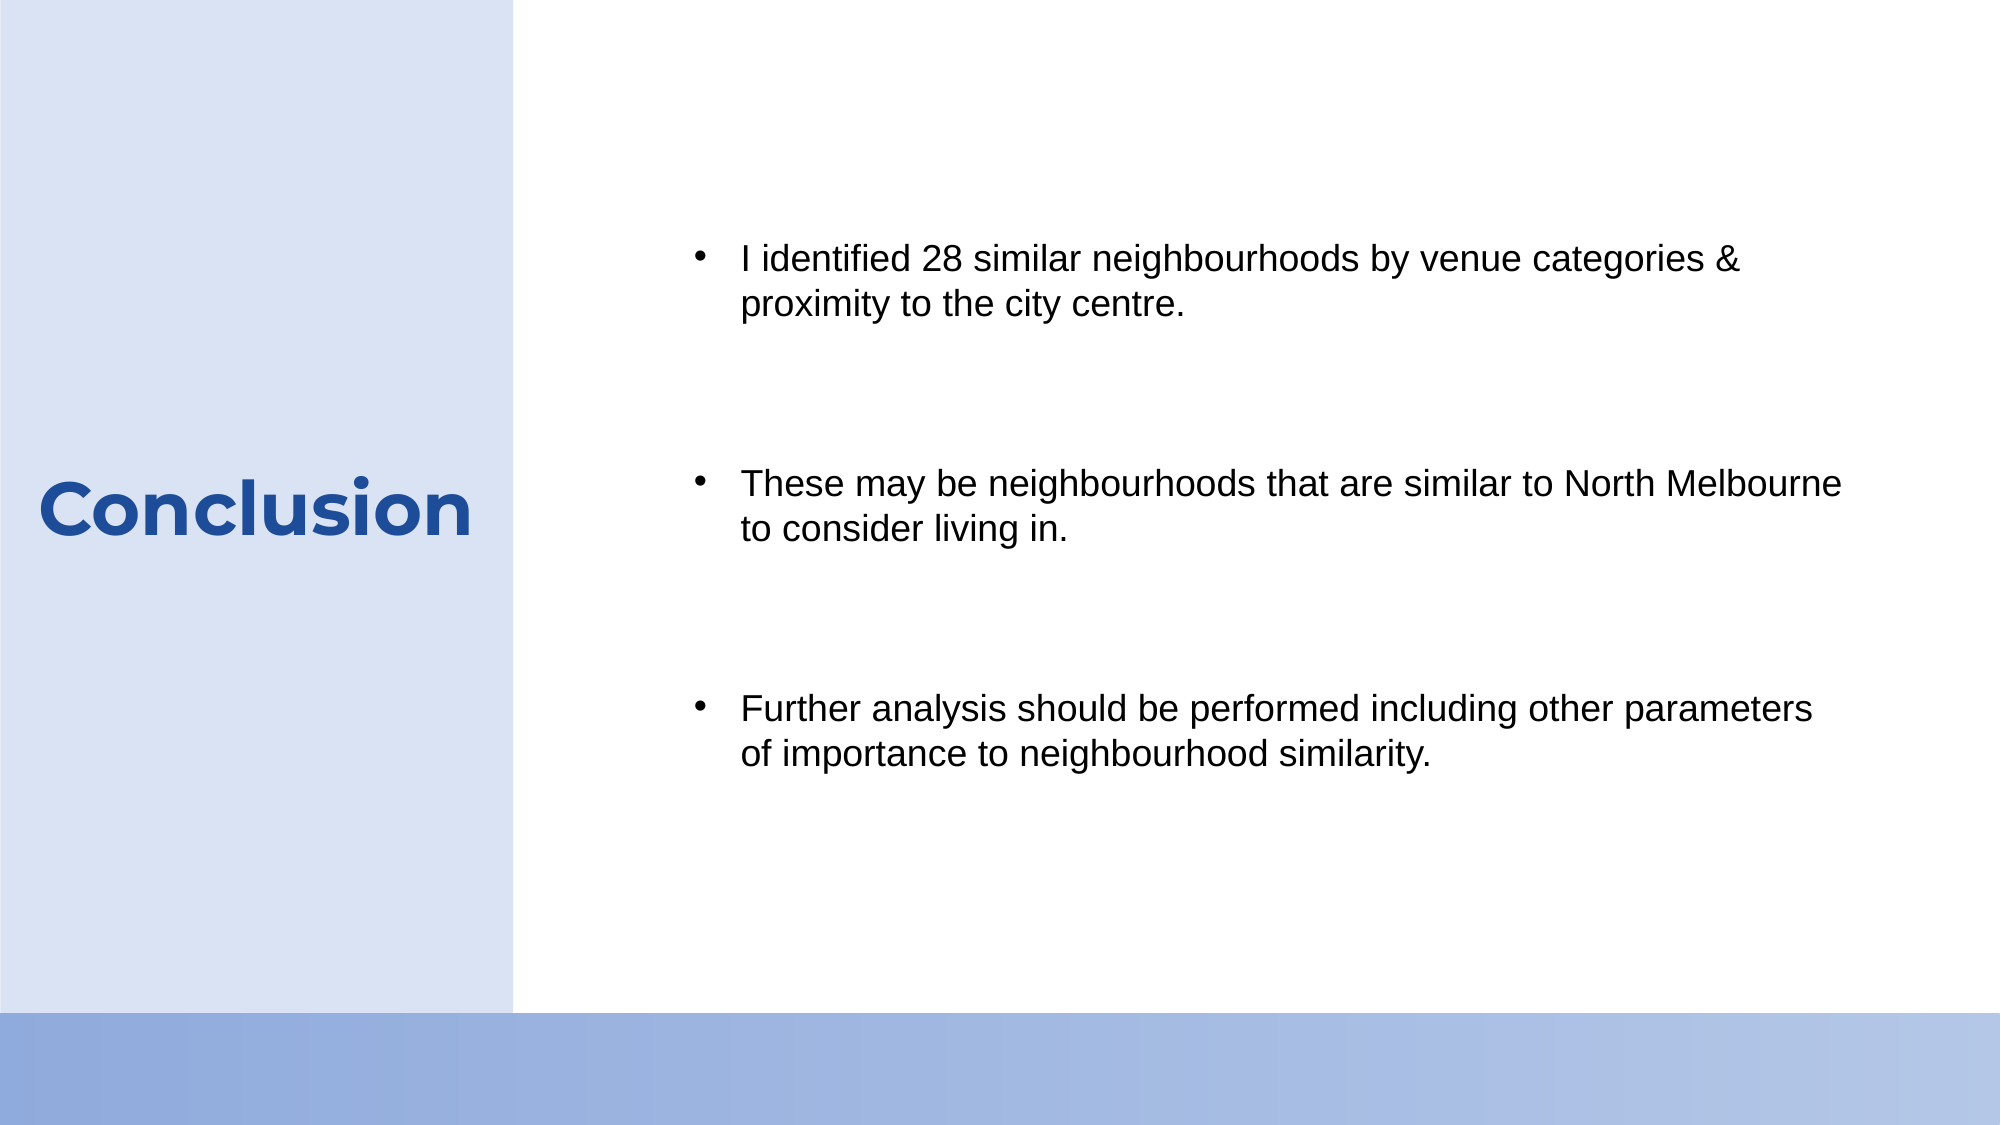

I identified 28 similar neighbourhoods by venue categories & proximity to the city centre.

These may be neighbourhoods that are similar to North Melbourne to consider living in.

Further analysis should be performed including other parameters of importance to neighbourhood similarity.
Conclusion